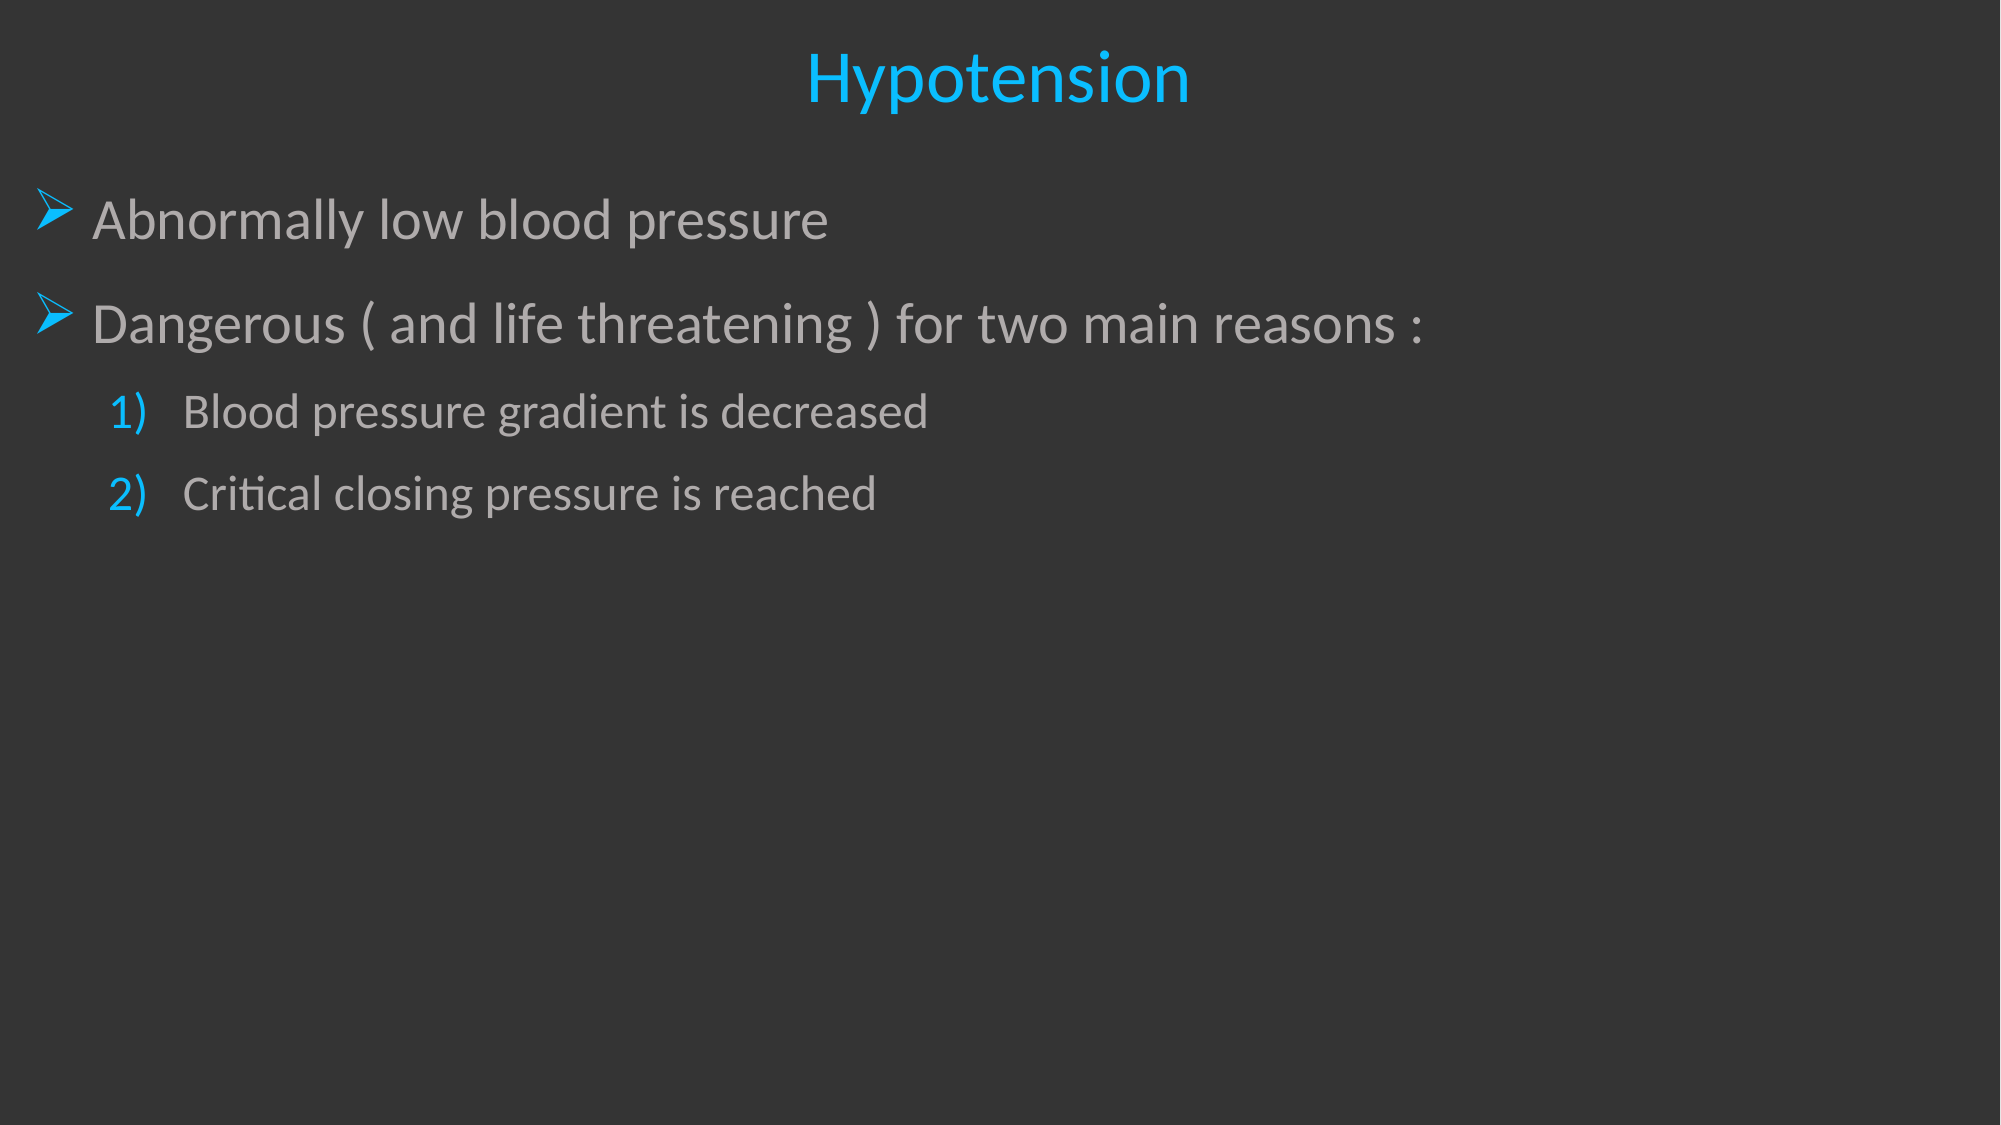

# Hypotension
 Abnormally low blood pressure
 Dangerous ( and life threatening ) for two main reasons :
Blood pressure gradient is decreased
Critical closing pressure is reached